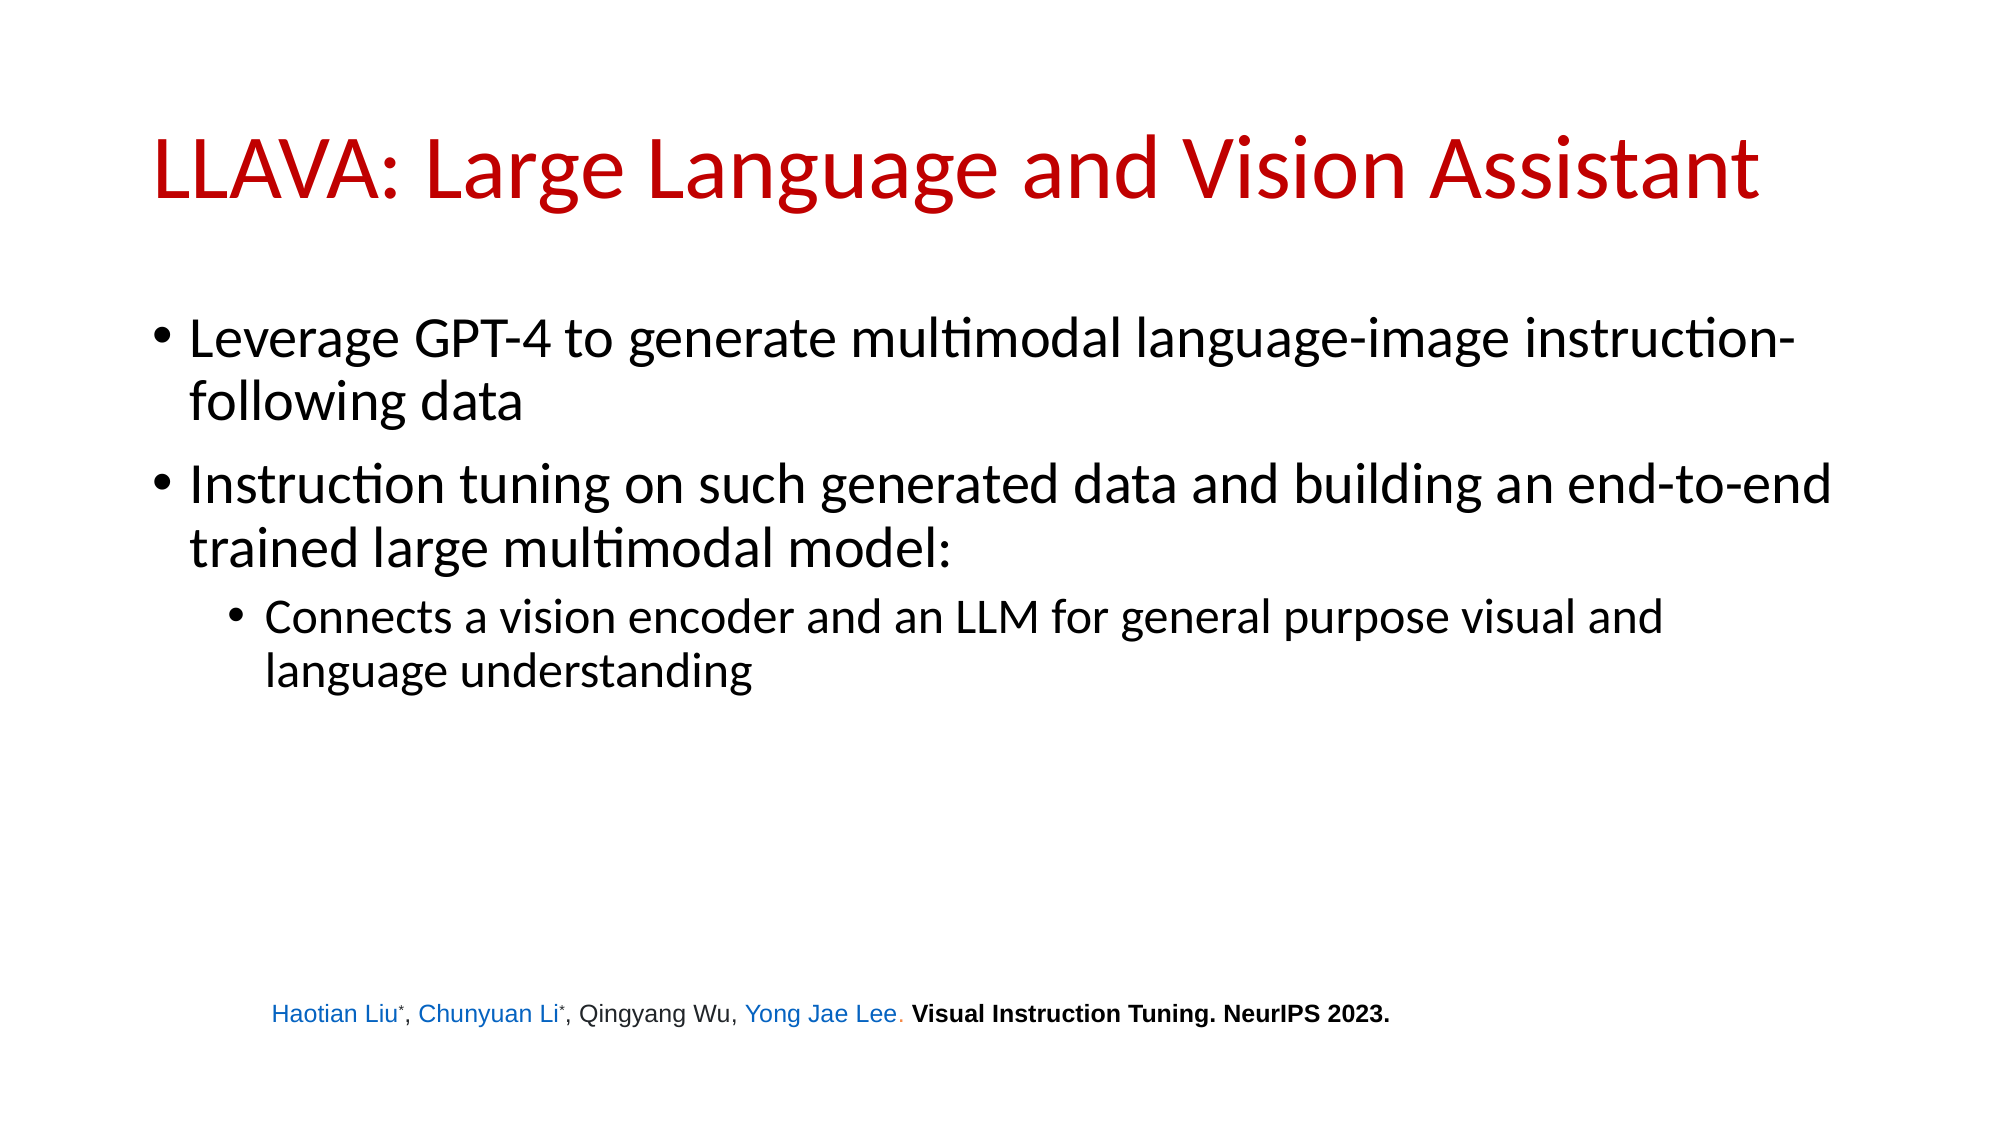

# LLAVA: Large Language and Vision Assistant
Leverage GPT-4 to generate multimodal language-image instruction-following data
Instruction tuning on such generated data and building an end-to-end trained large multimodal model:
Connects a vision encoder and an LLM for general purpose visual and language understanding
Haotian Liu*, Chunyuan Li*, Qingyang Wu, Yong Jae Lee. Visual Instruction Tuning. NeurIPS 2023.